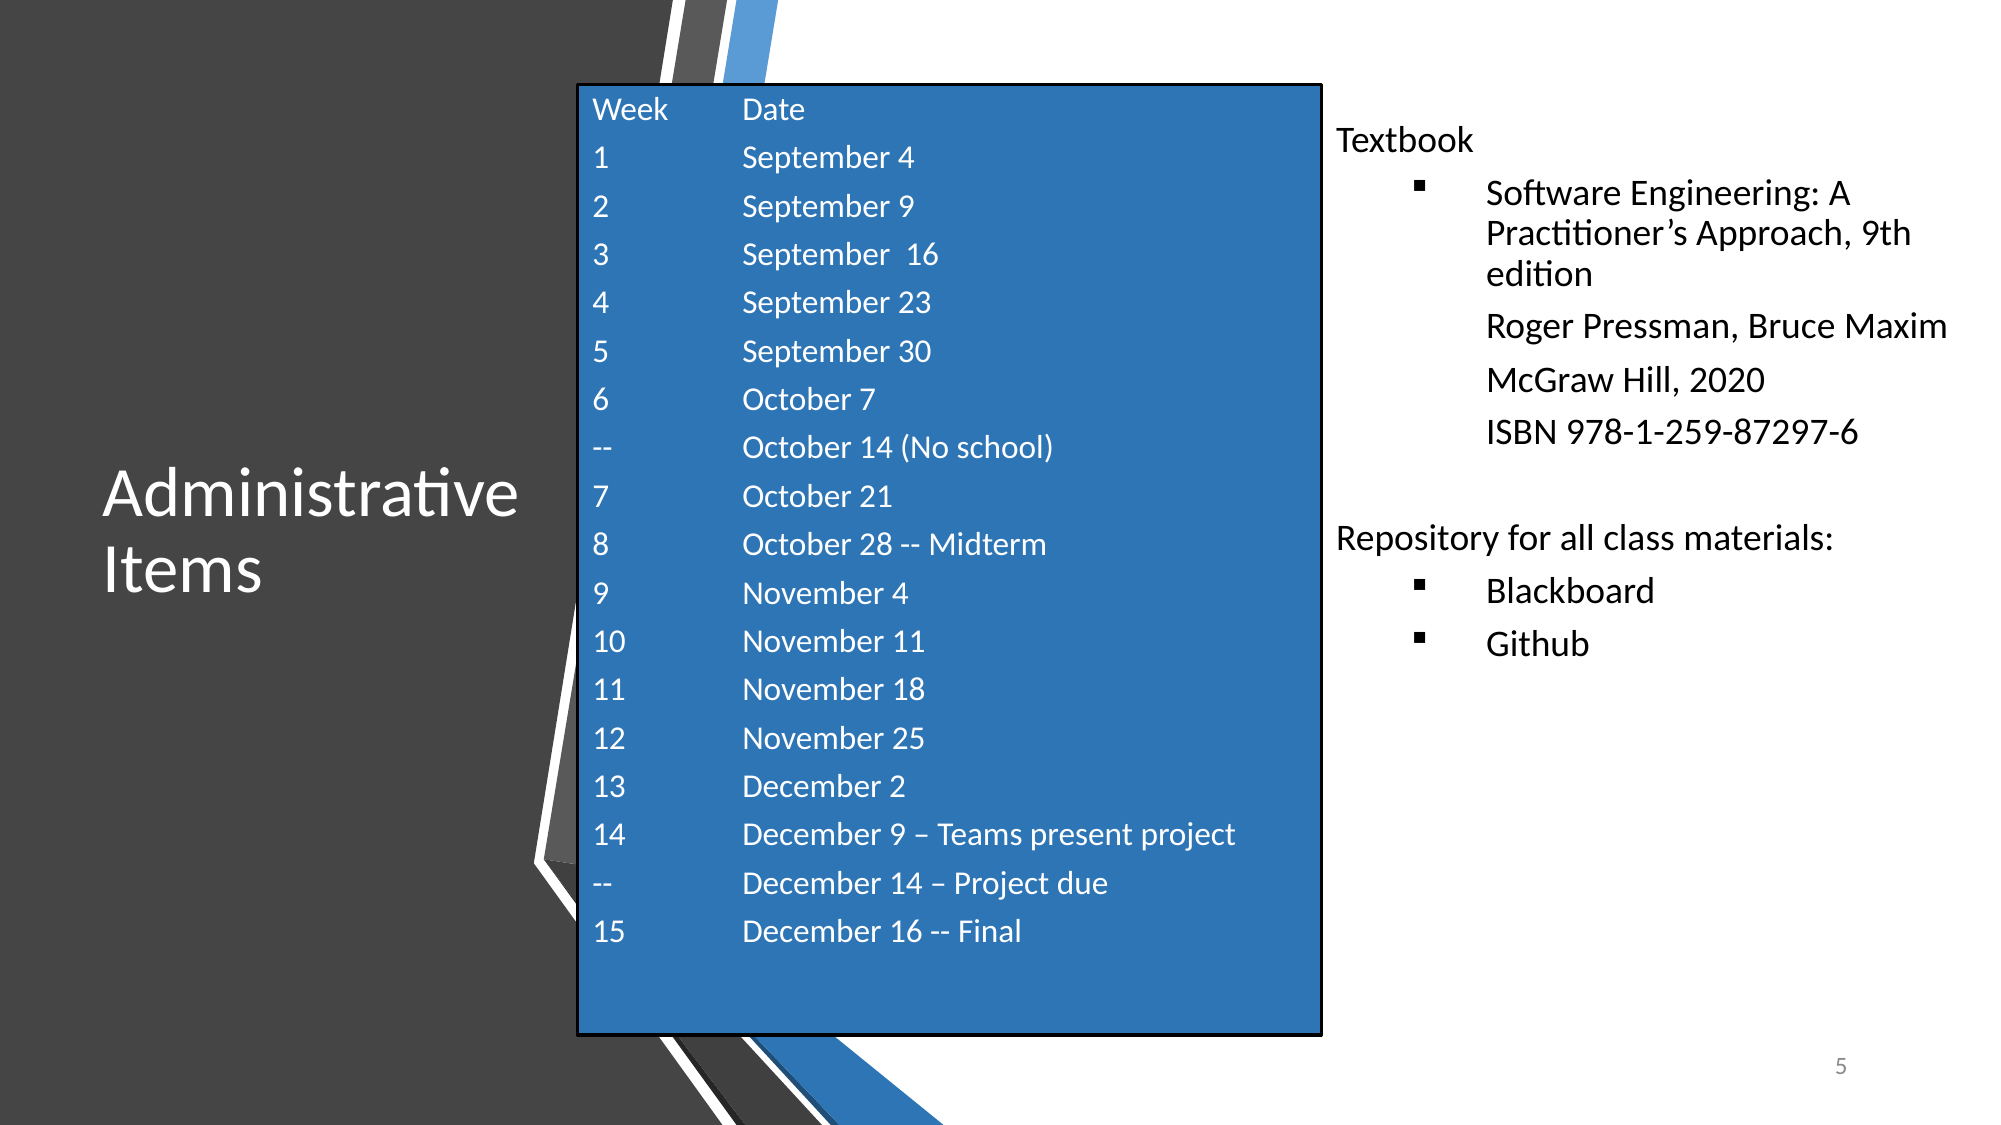

Week	Date
1	September 4
2	September 9
3	September  16
4	September 23
5	September 30
6	October 7
--	October 14 (No school)
7	October 21
8	October 28 -- Midterm
9	November 4
10	November 11
11	November 18
12	November 25
13	December 2
14	December 9 – Teams present project
--	December 14 – Project due
15	December 16 -- Final
# Administrative Items
Textbook
Software Engineering: A Practitioner’s Approach, 9th edition
Roger Pressman, Bruce Maxim
McGraw Hill, 2020
ISBN 978-1-259-87297-6

Repository for all class materials:
Blackboard
Github
5